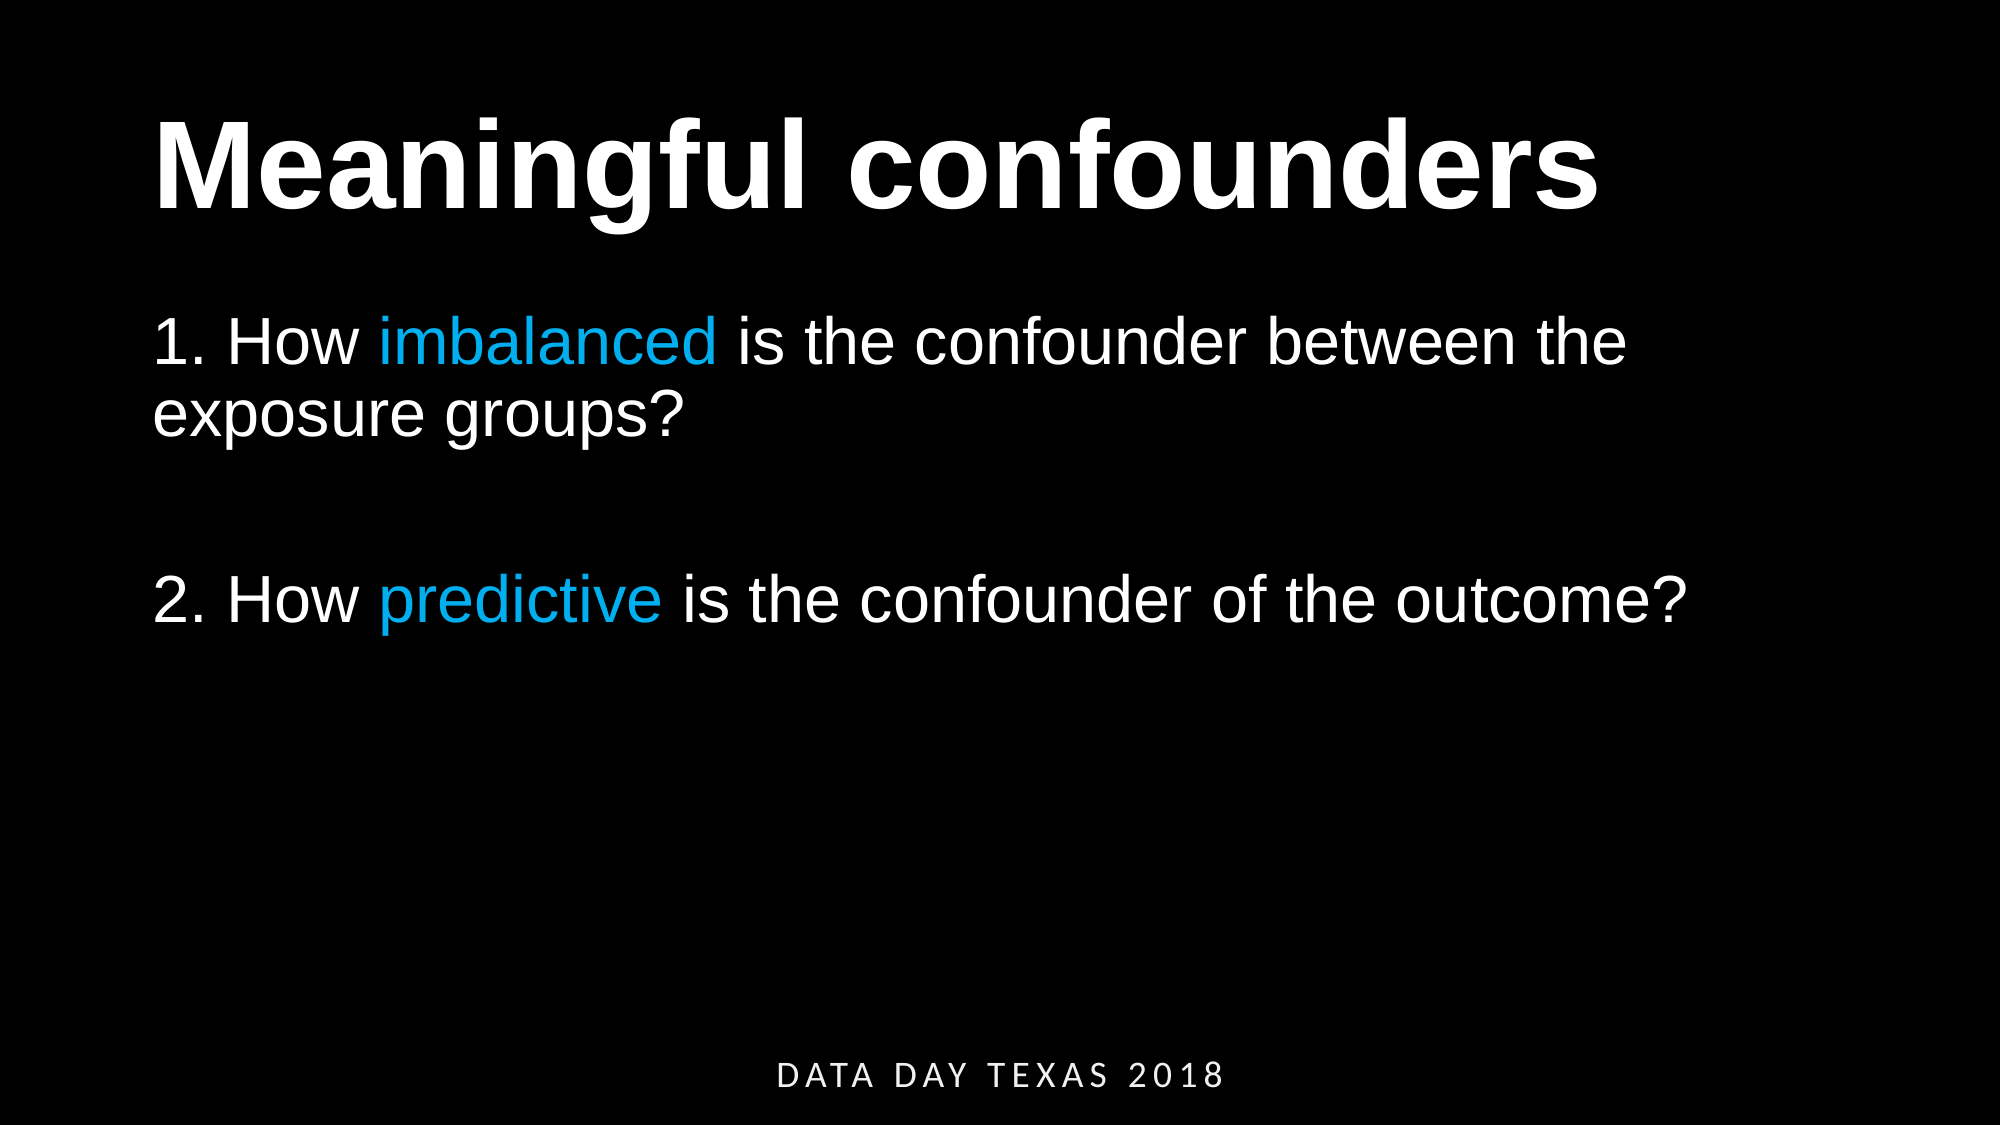

# Meaningful confounders
1. How imbalanced is the confounder between the exposure groups?

2. How predictive is the confounder of the outcome?